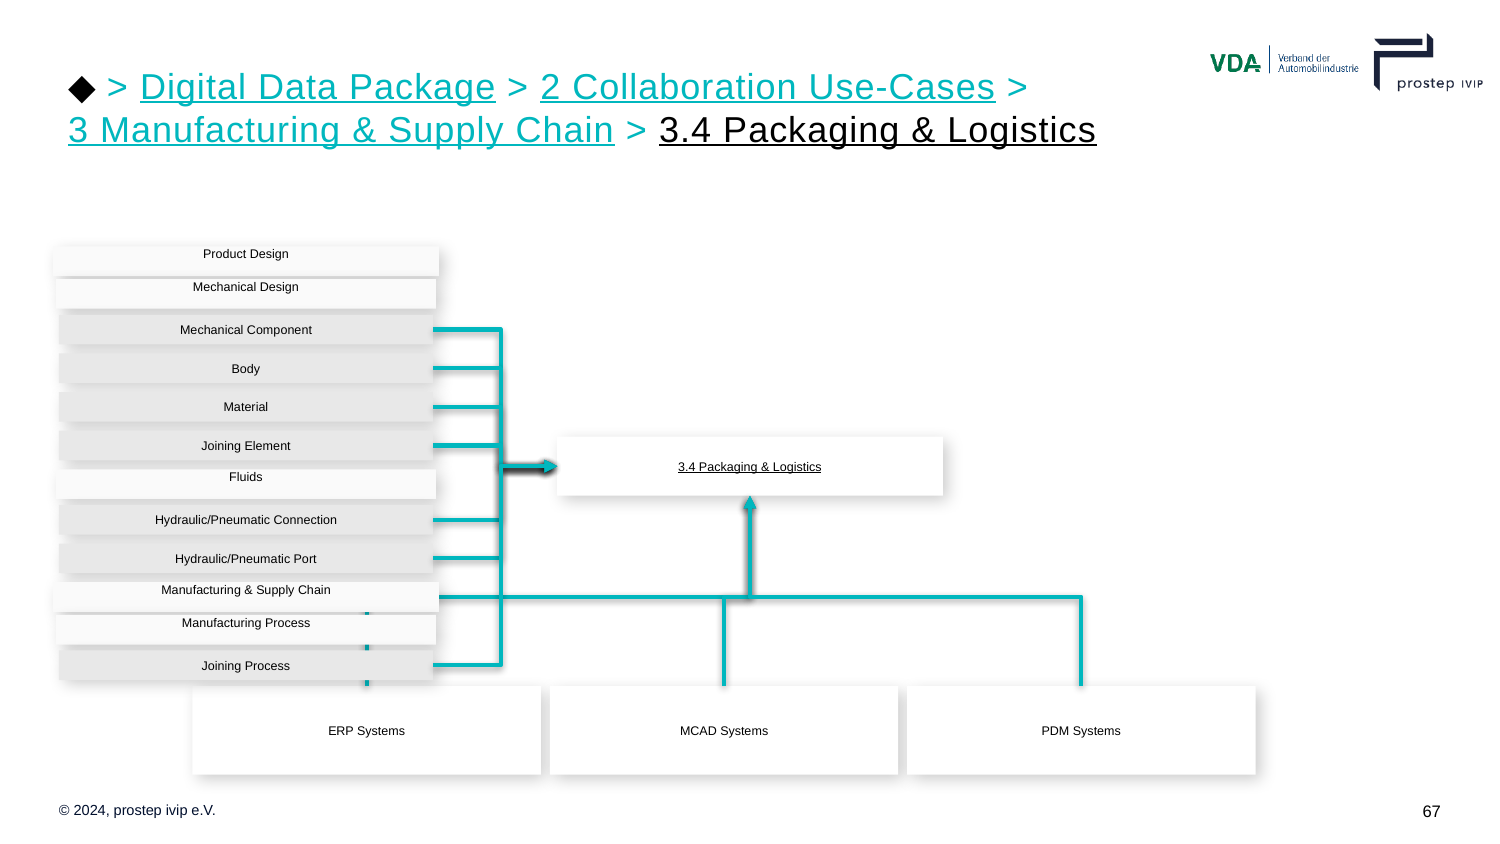

# ◆ > Digital Data Package > 2 Collaboration Use-Cases > 3 Manufacturing & Supply Chain > 3.4 Packaging & Logistics
Product Design
Mechanical Design
Mechanical Component
Body
Material
Joining Element
3.4 Packaging & Logistics
Fluids
Hydraulic/Pneumatic Connection
Hydraulic/Pneumatic Port
Manufacturing & Supply Chain
Manufacturing Process
Joining Process
ERP Systems
MCAD Systems
PDM Systems